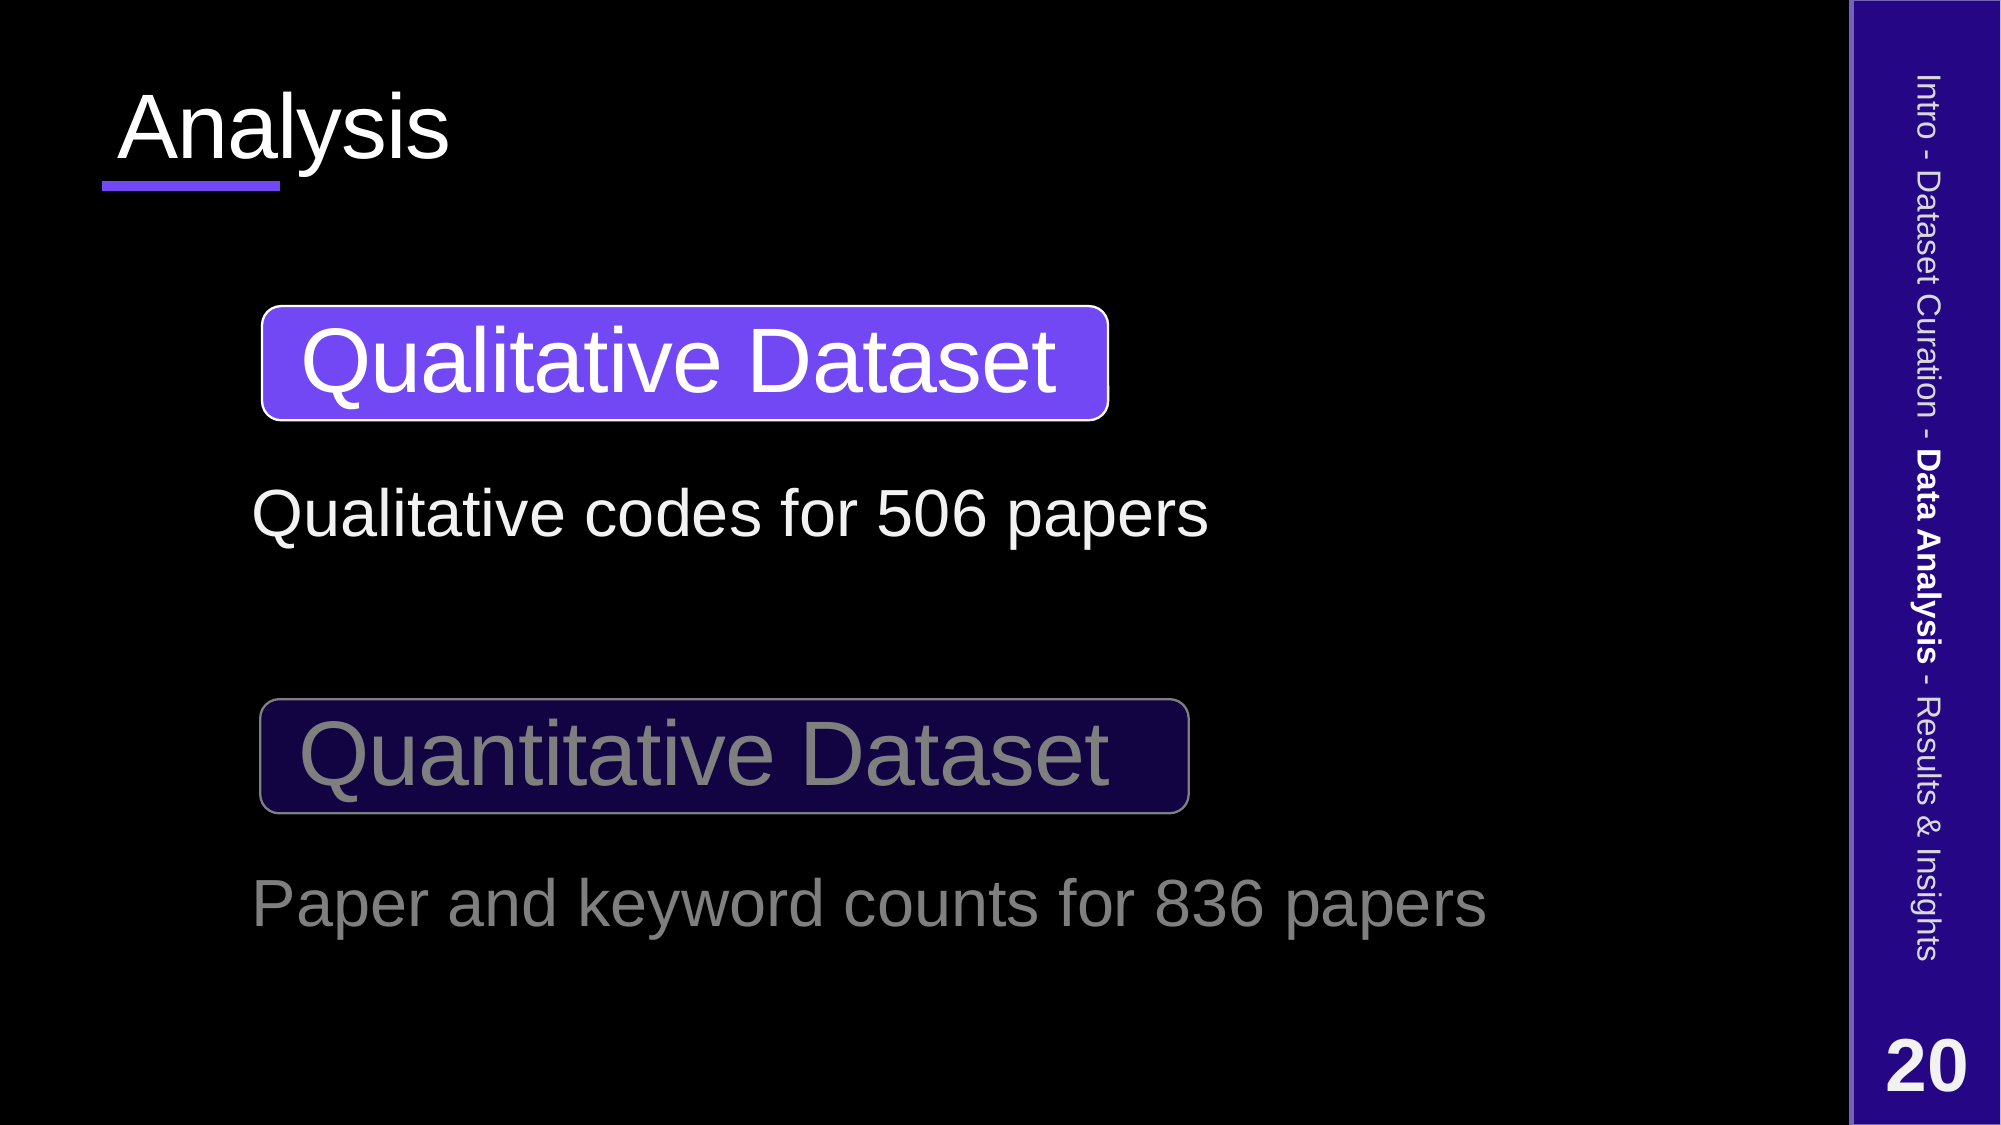

# Analysis
Qualitative Dataset
Qualitative codes for 506 papers
Quantitative Dataset
Paper and keyword counts for 836 papers
Intro - Dataset Curation - Data Analysis - Results & Insights

20